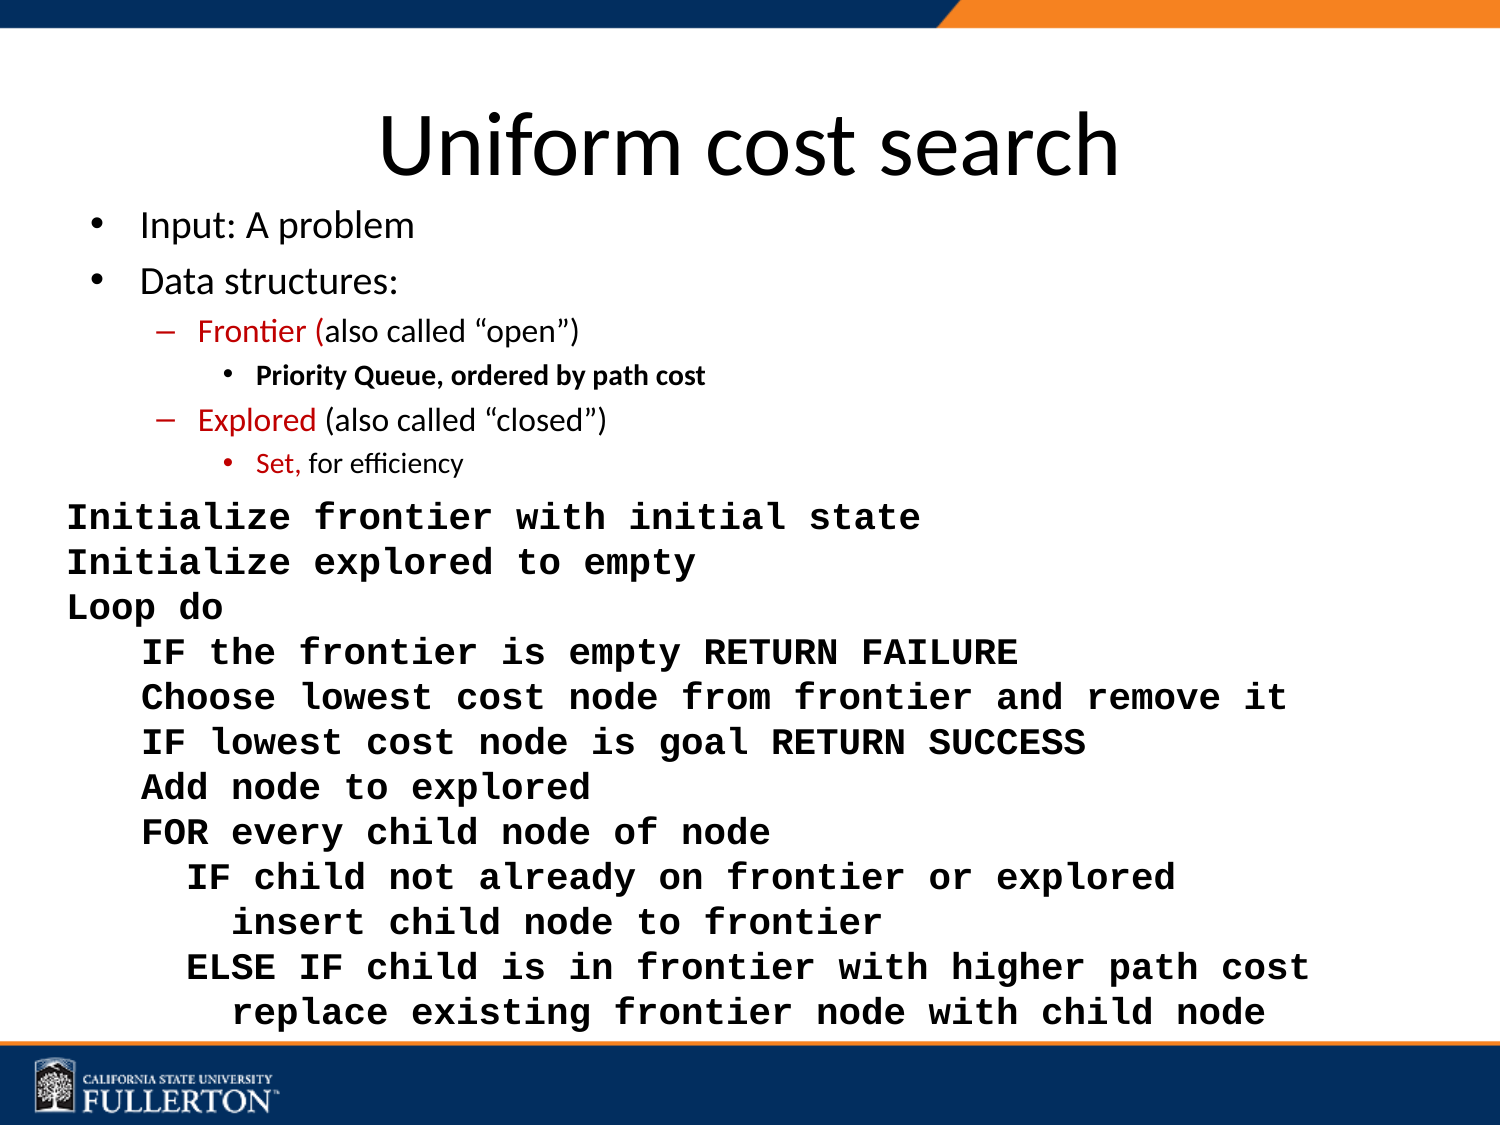

# Uniform cost search
Input: A problem
Data structures:
Frontier (also called “open”)
Priority Queue, ordered by path cost
Explored (also called “closed”)
Set, for efficiency

Initialize frontier with initial state
Initialize explored to empty
Loop do
IF the frontier is empty RETURN FAILURE
Choose lowest cost node from frontier and remove it
IF lowest cost node is goal RETURN SUCCESS
Add node to explored
FOR every child node of node
  IF child not already on frontier or explored
    insert child node to frontier
  ELSE IF child is in frontier with higher path cost
    replace existing frontier node with child node